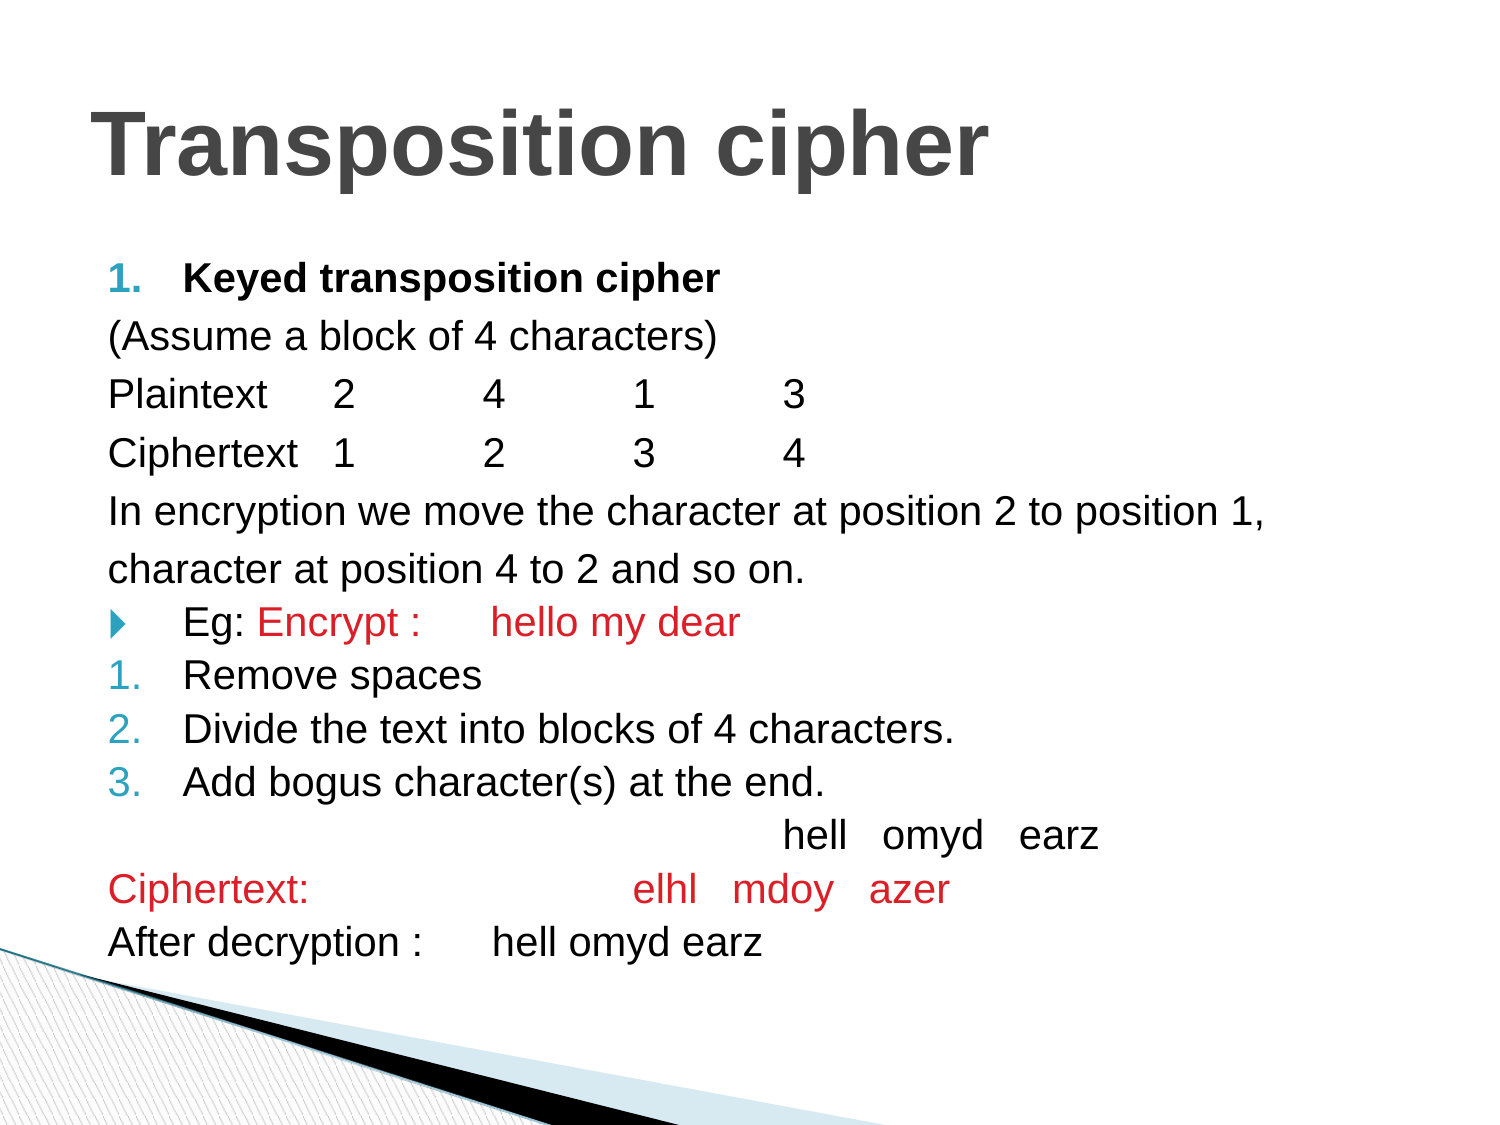

Transposition cipher
Keyed transposition cipher
(Assume a block of 4 characters)
Plaintext	2	4	1	3
Ciphertext	1	2	3	4
In encryption we move the character at position 2 to position 1,
character at position 4 to 2 and so on.
Eg: Encrypt :      hello my dear
Remove spaces
Divide the text into blocks of 4 characters.
Add bogus character(s) at the end.
					hell   omyd   earz
Ciphertext:       		elhl   mdoy   azer
After decryption :      hell omyd earz